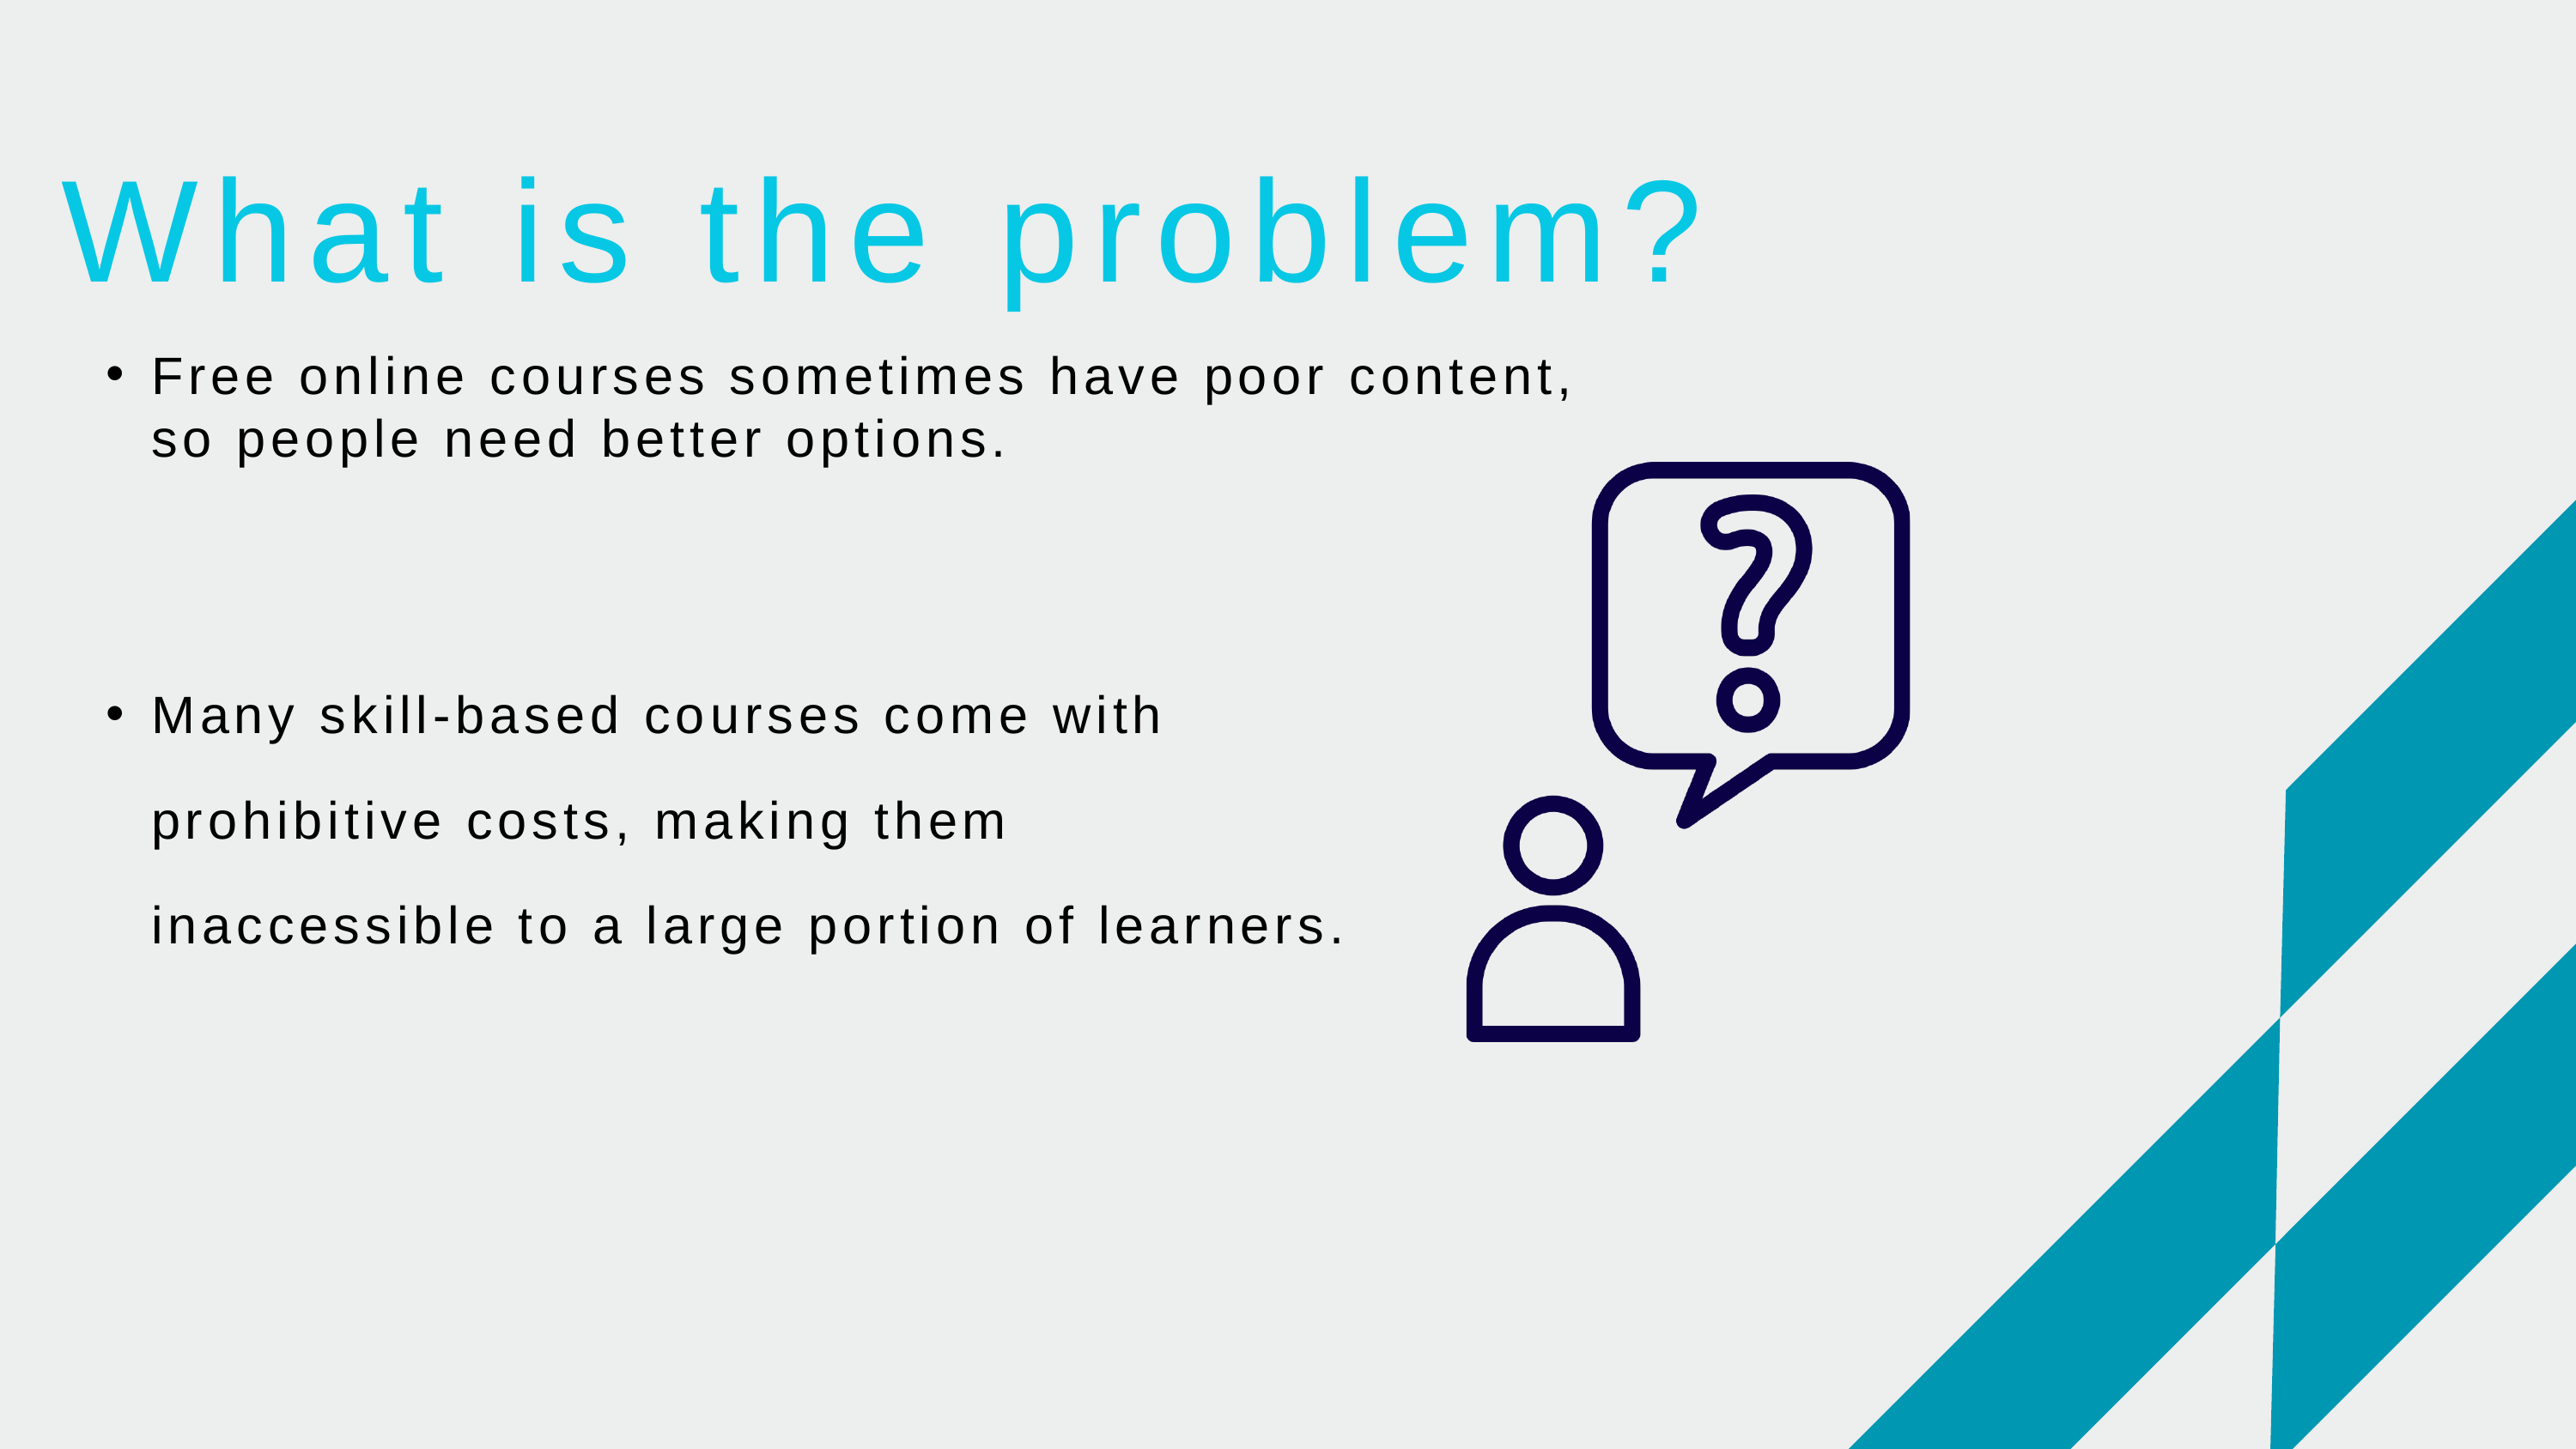

What is the problem?
Free online courses sometimes have poor content, so people need better options.
Many skill-based courses come with prohibitive costs, making them inaccessible to a large portion of learners.